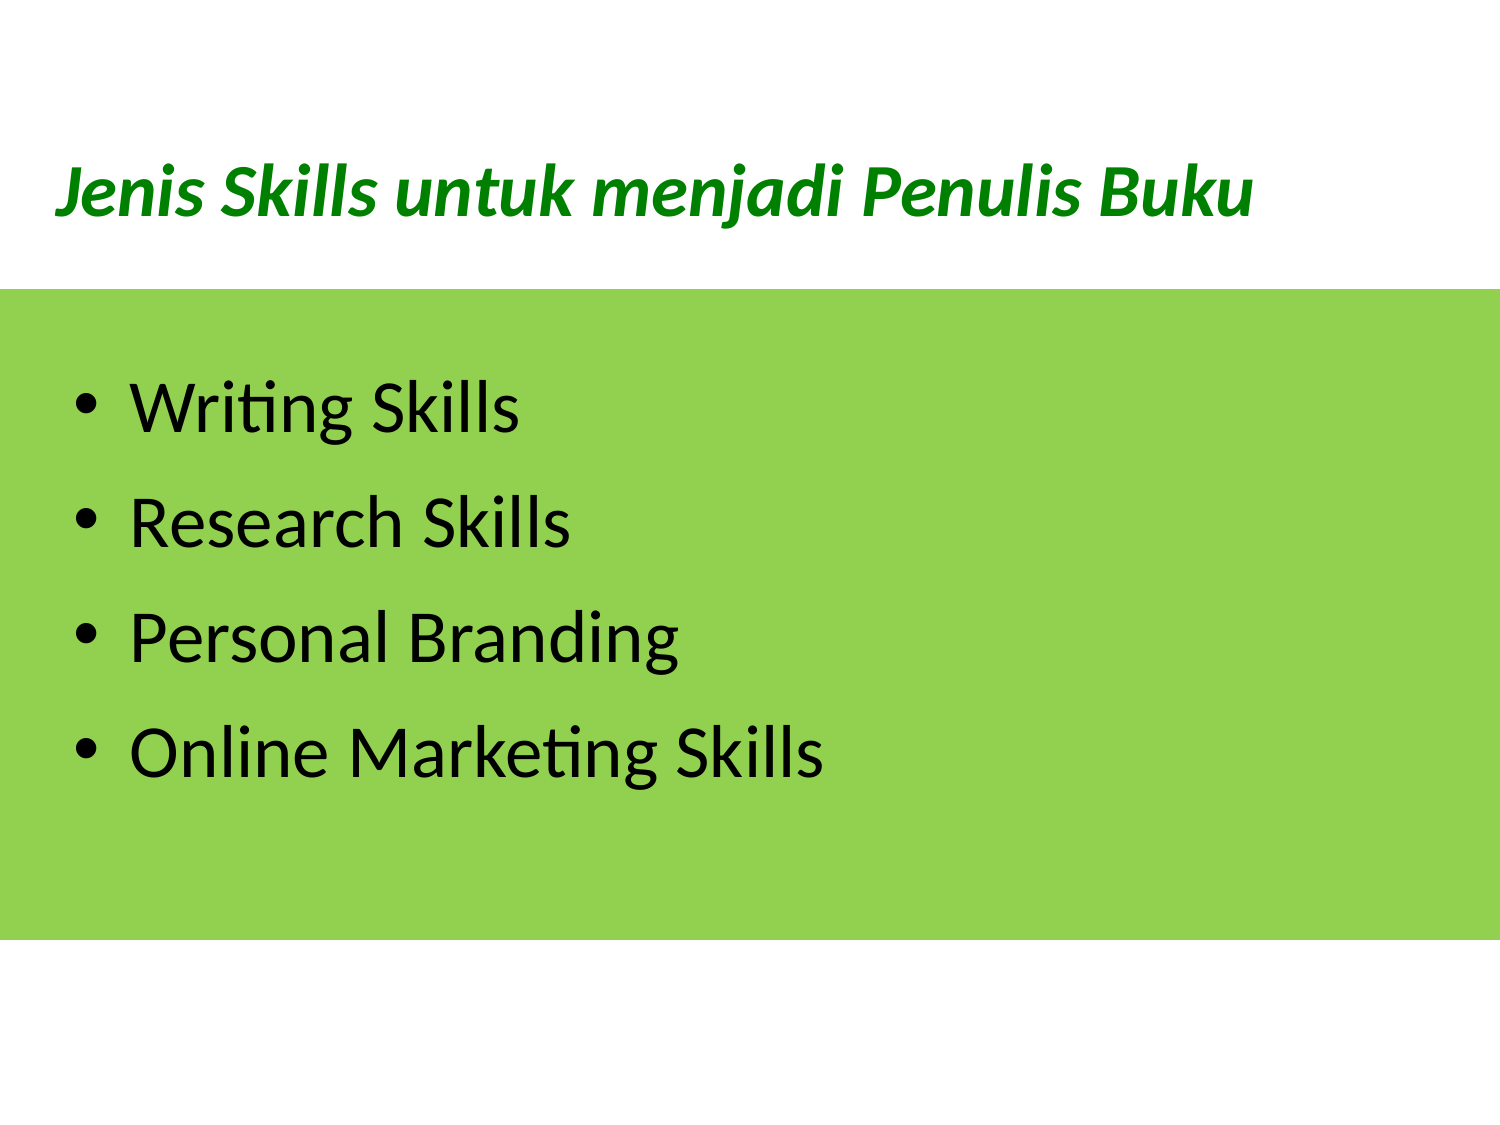

Jenis Skills untuk menjadi Penulis Buku

Writing Skills
Research Skills
Personal Branding
Online Marketing Skills